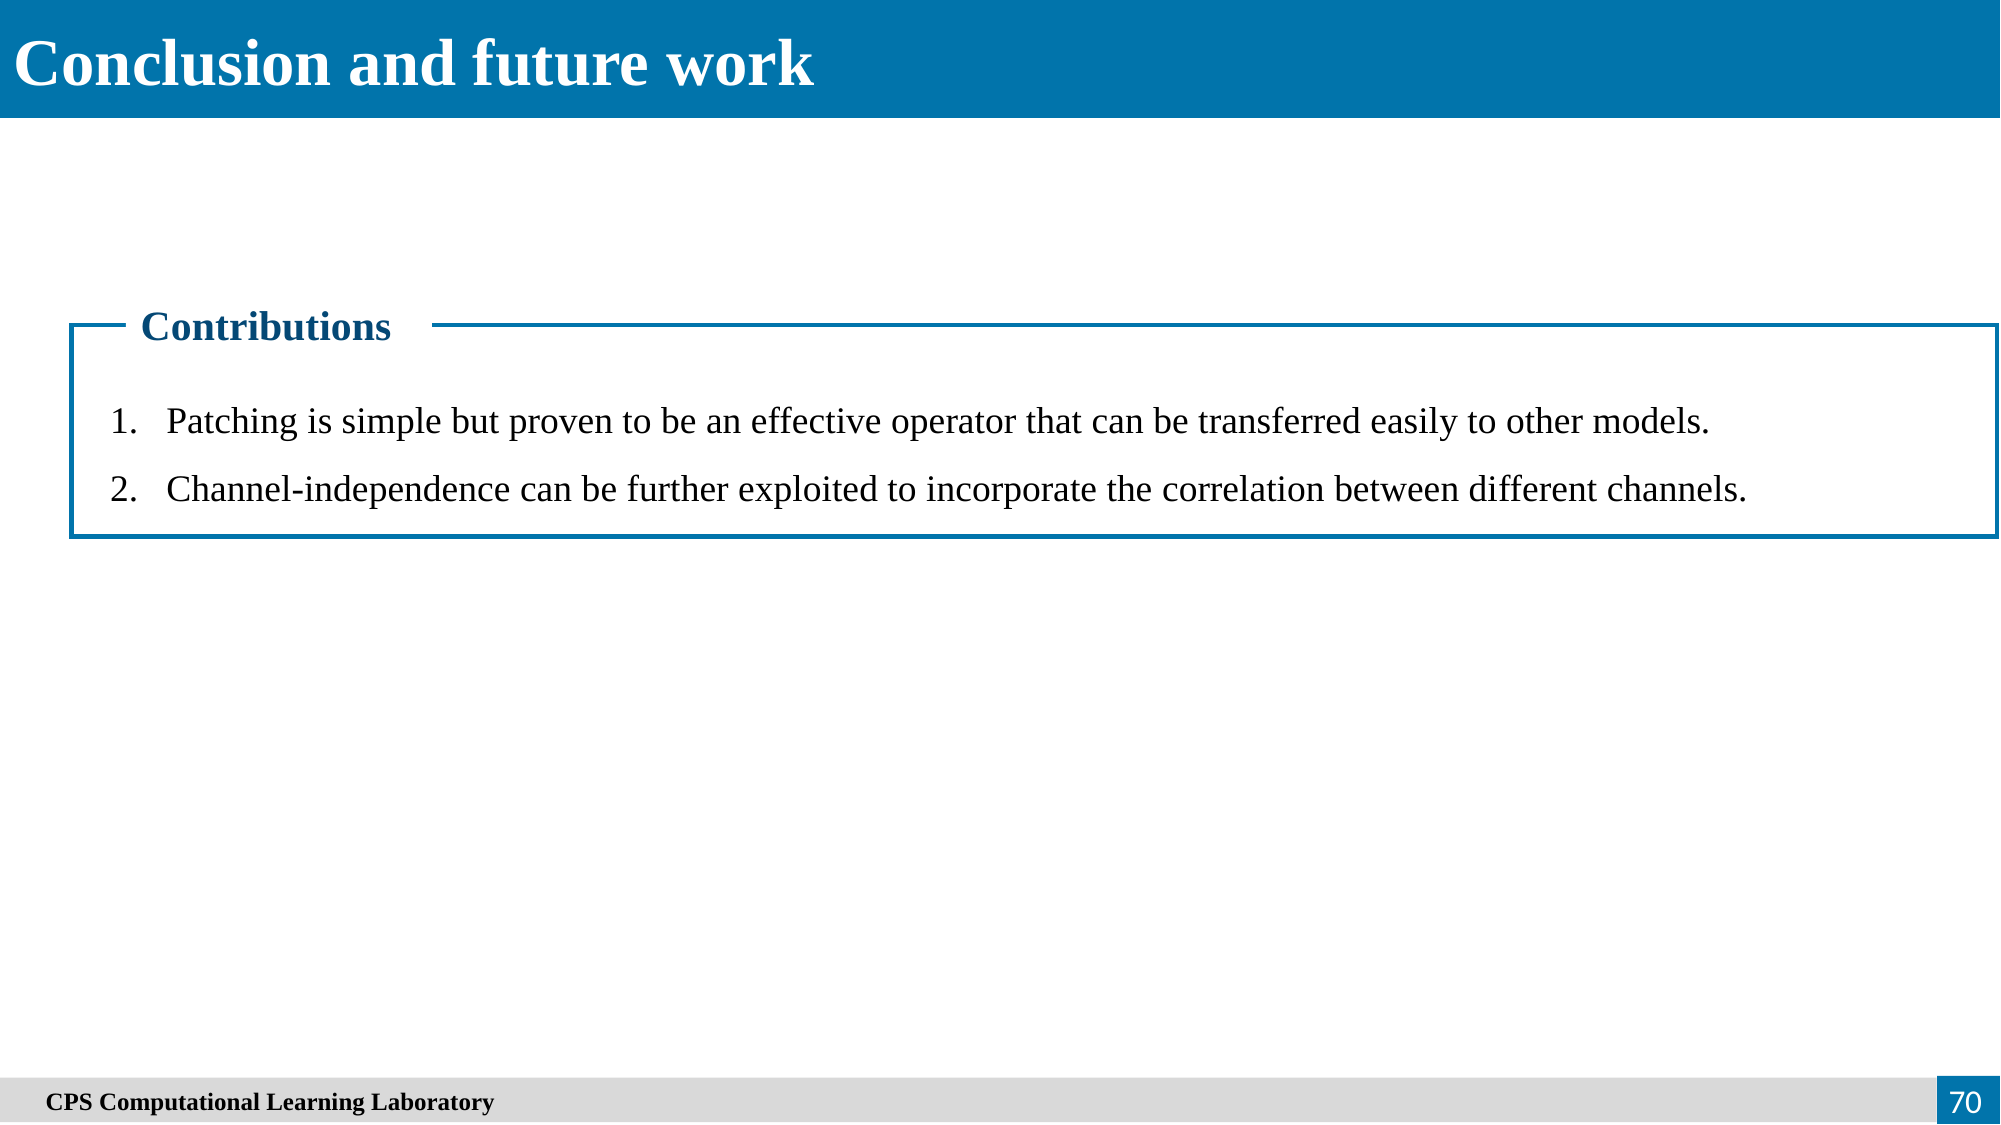

Conclusion and future work
Contributions

Patching is simple but proven to be an effective operator that can be transferred easily to other models.
Channel-independence can be further exploited to incorporate the correlation between different channels.

70
　CPS Computational Learning Laboratory